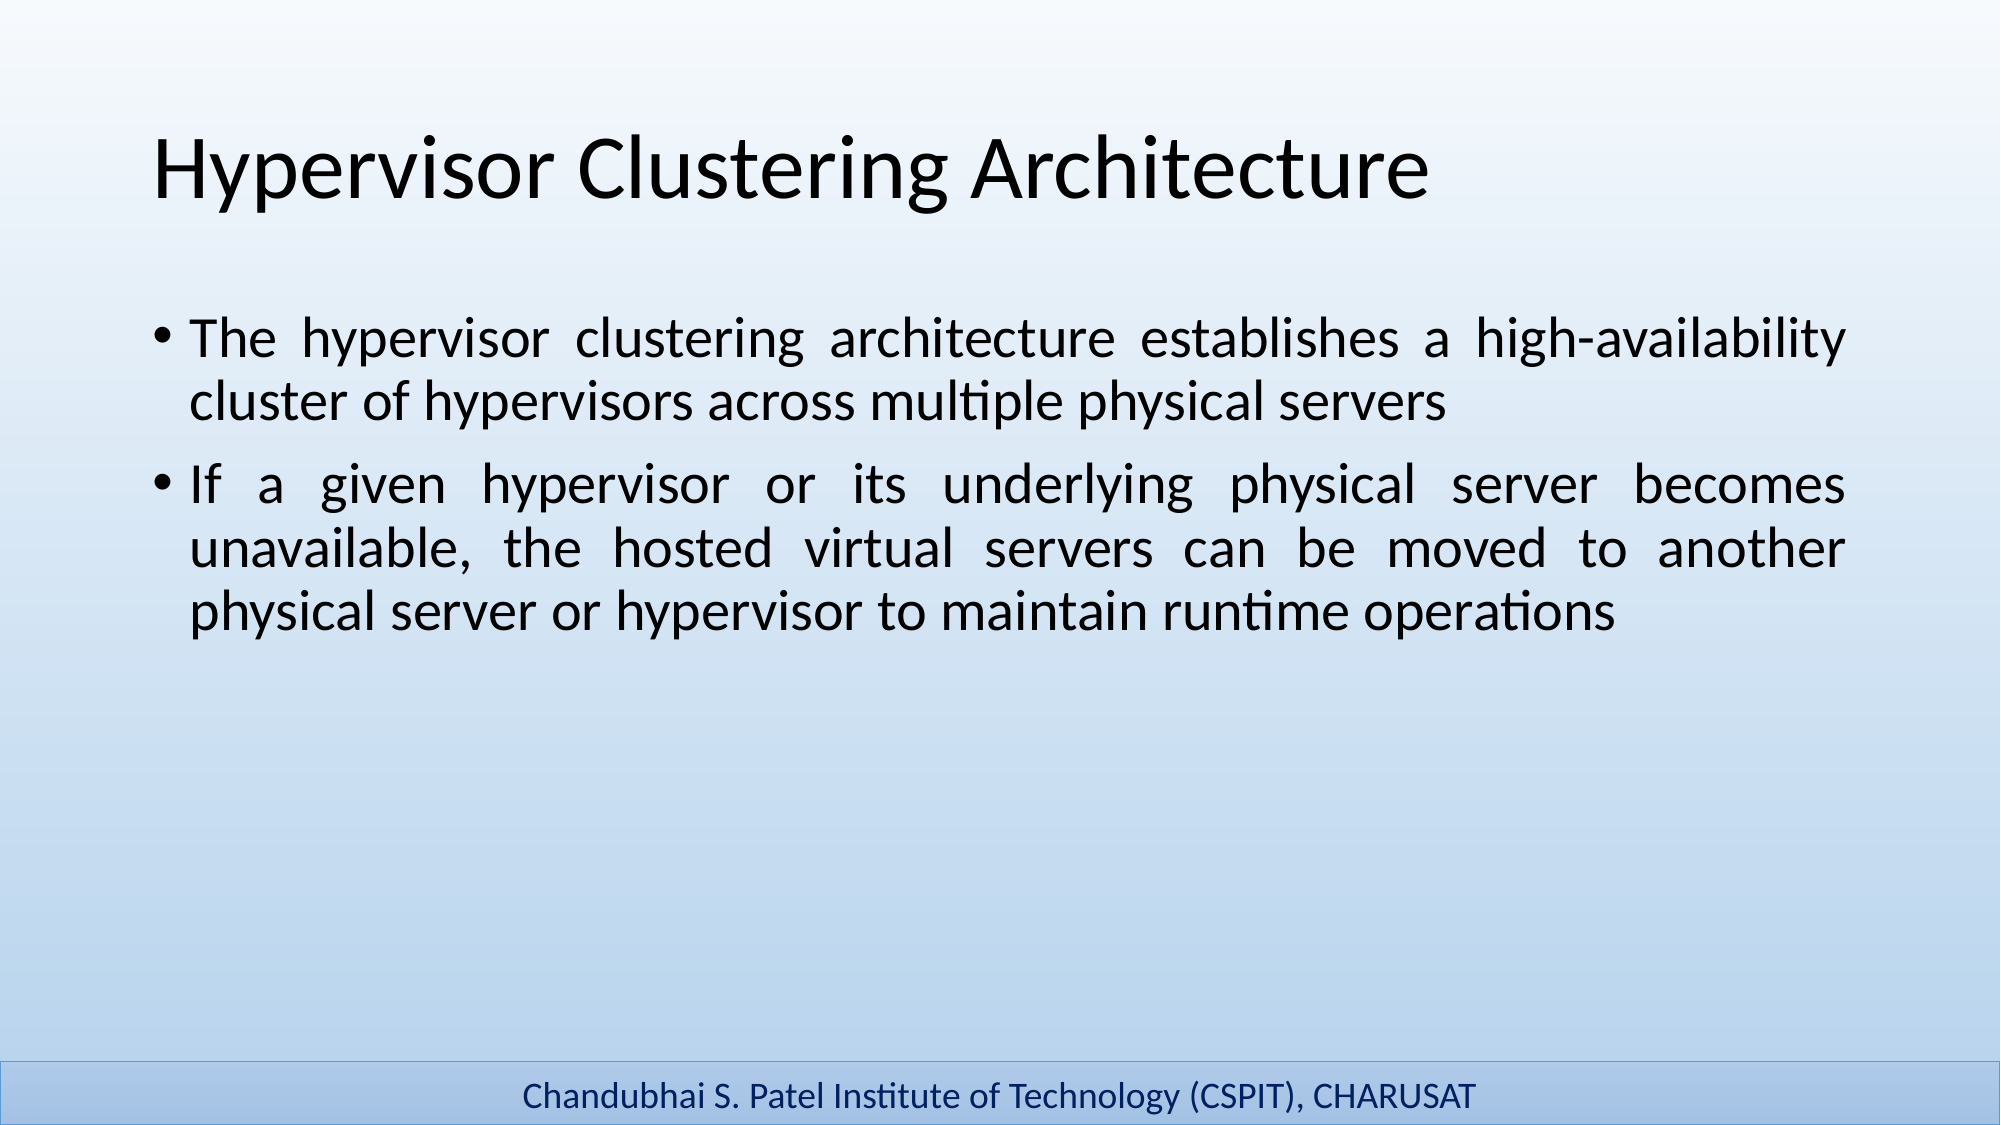

# Hypervisor Clustering Architecture
The hypervisor clustering architecture establishes a high-availability cluster of hypervisors across multiple physical servers
If a given hypervisor or its underlying physical server becomes unavailable, the hosted virtual servers can be moved to another physical server or hypervisor to maintain runtime operations